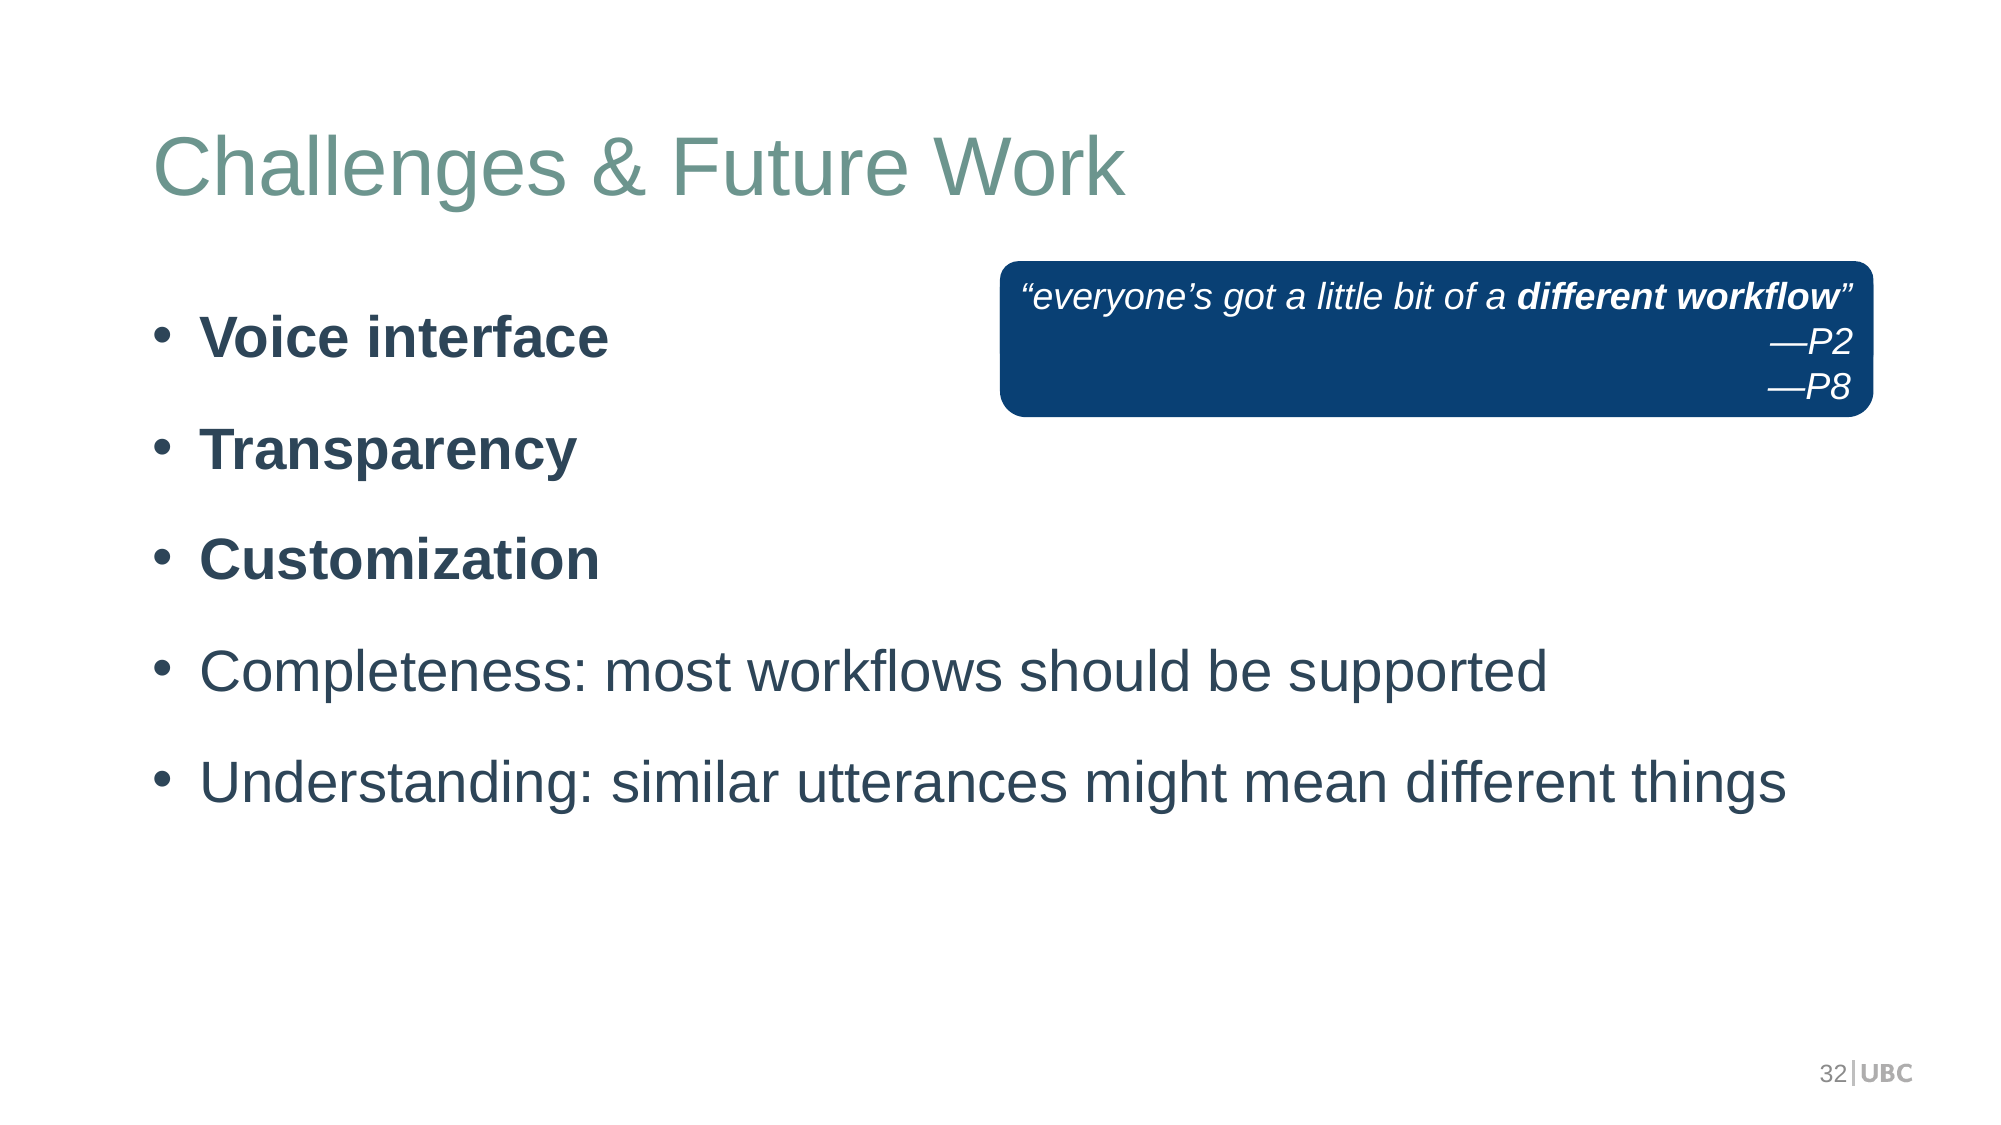

# Challenges & Future Work
“I have to know exactly what [Devy] is doing behind the scenes”
—P8
“everyone’s got a little bit of a different workflow”
—P2
Voice interface
Transparency
Customization
Completeness: most workflows should be supported
Understanding: similar utterances might mean different things
32